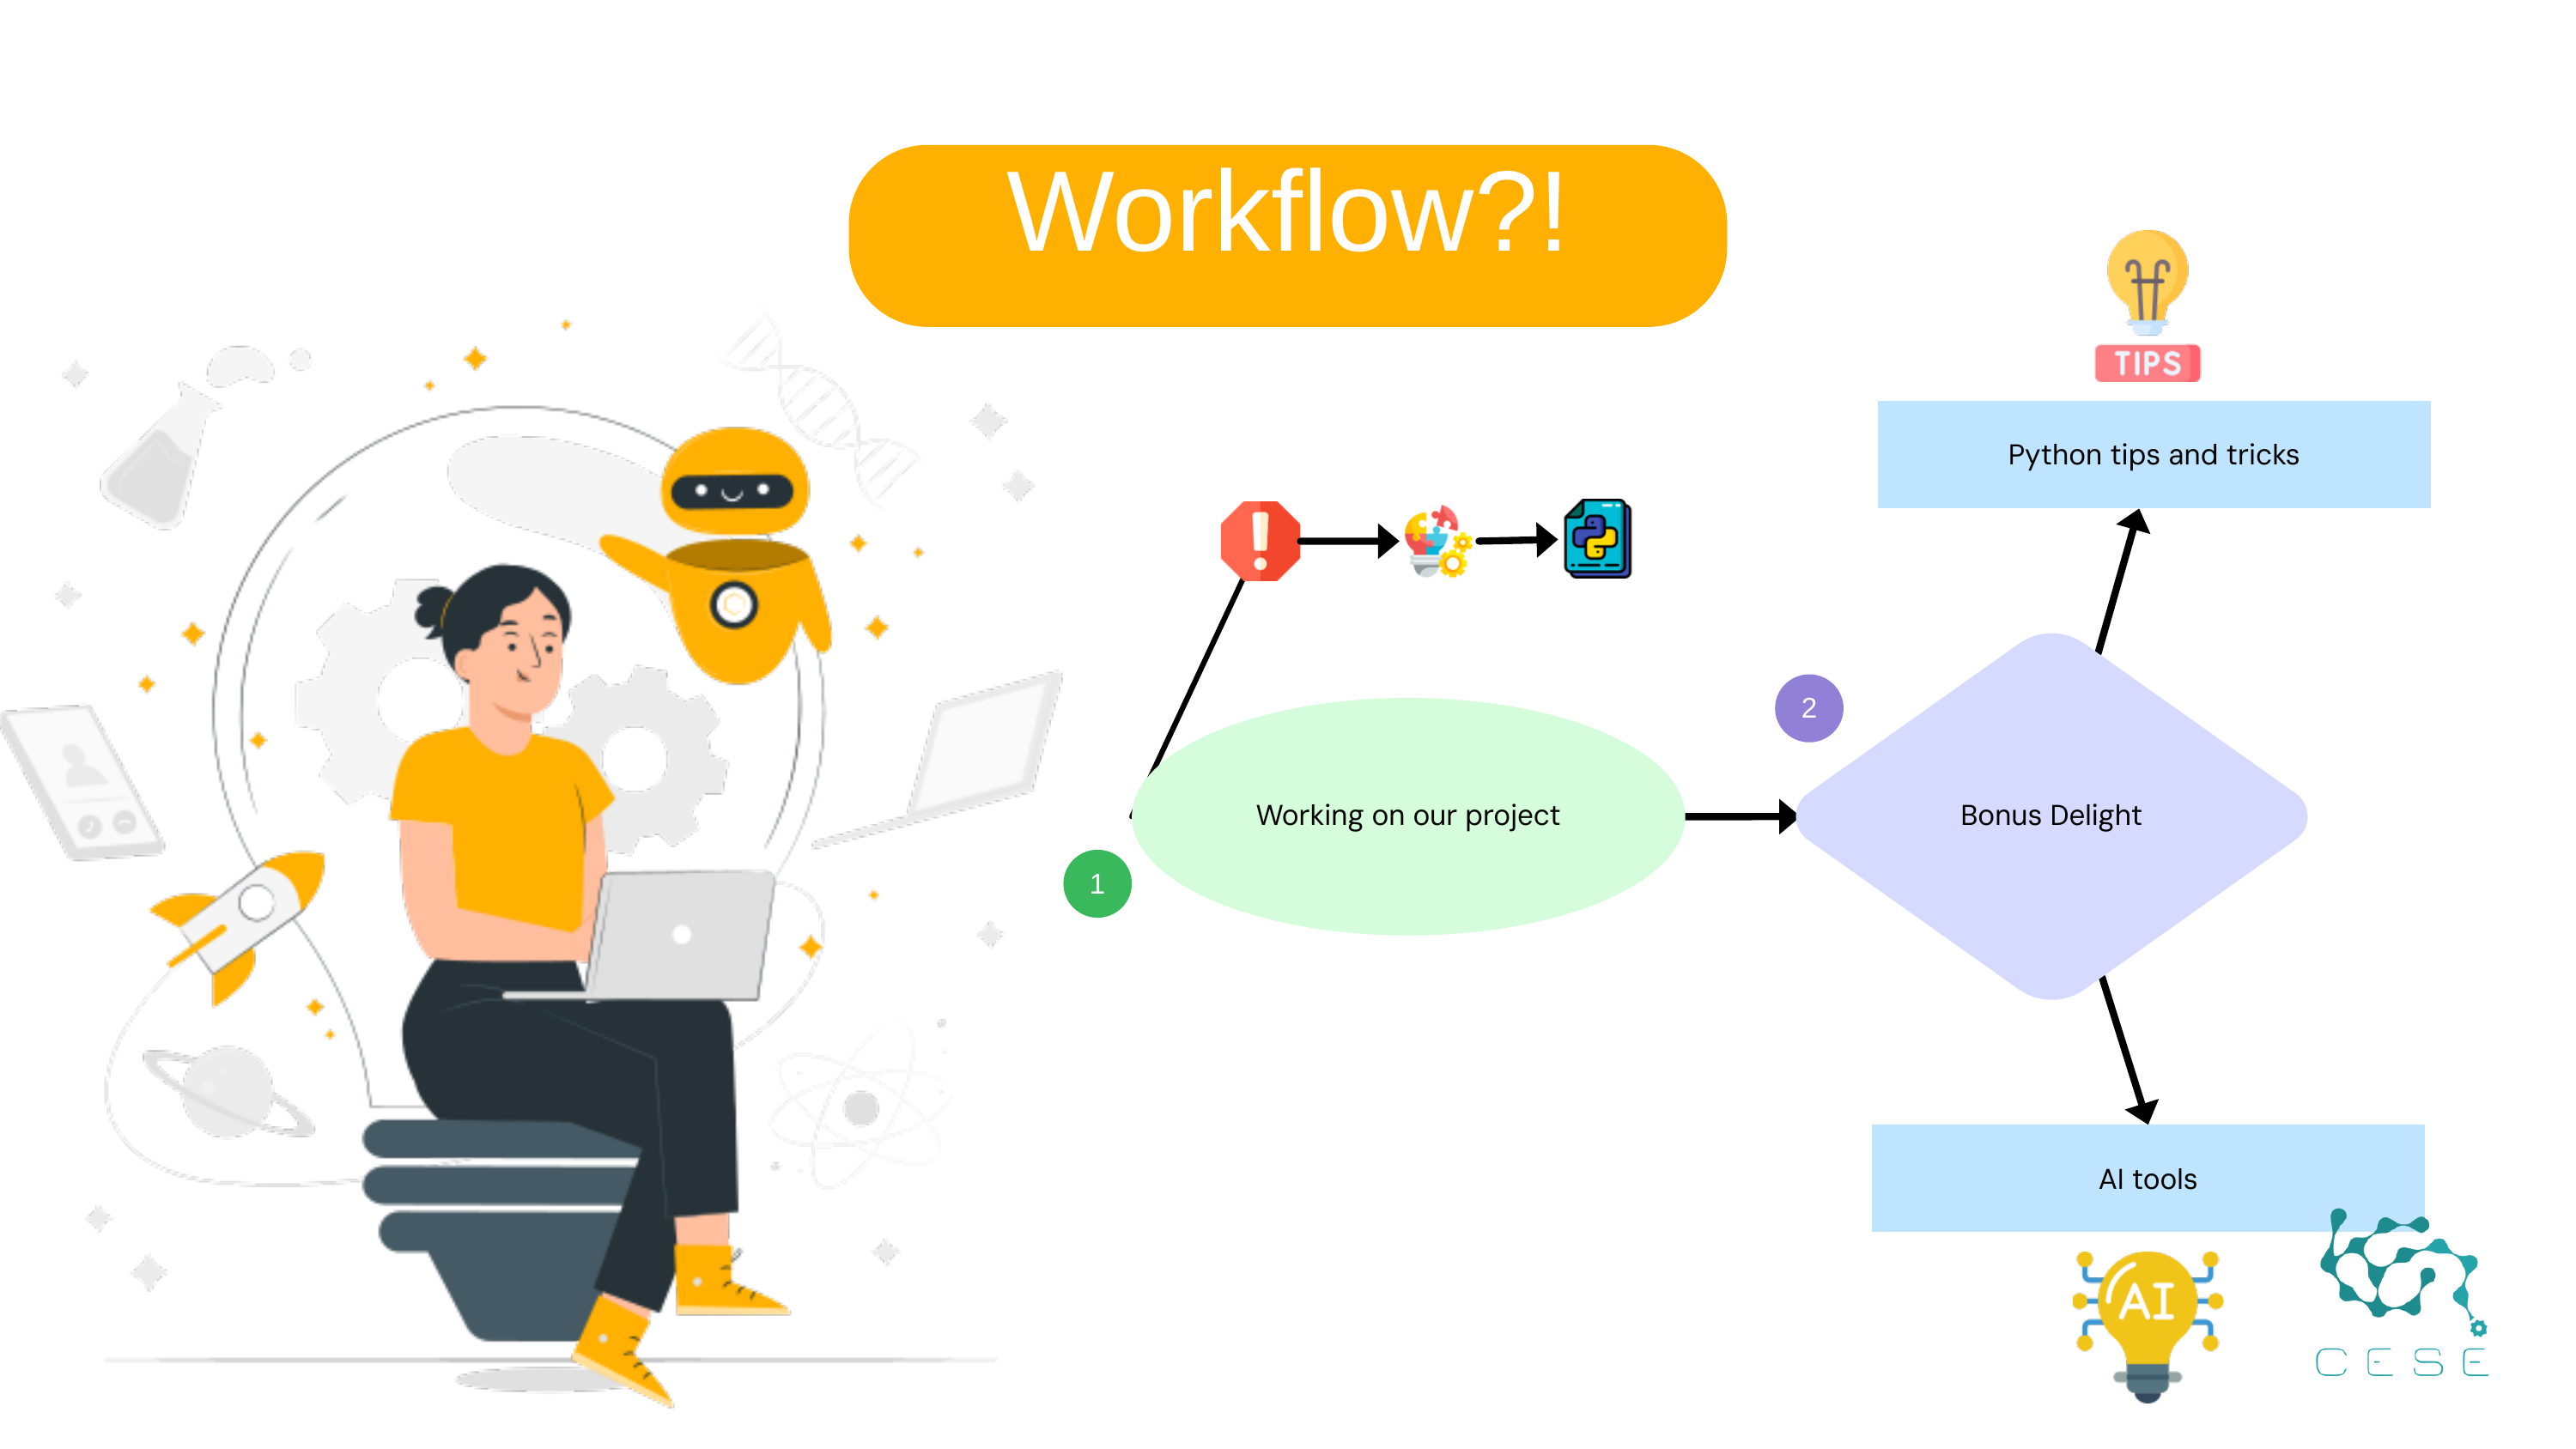

Workflow?!

Python tips and tricks

Bonus Delight

2

Working on our project

AI tools

1